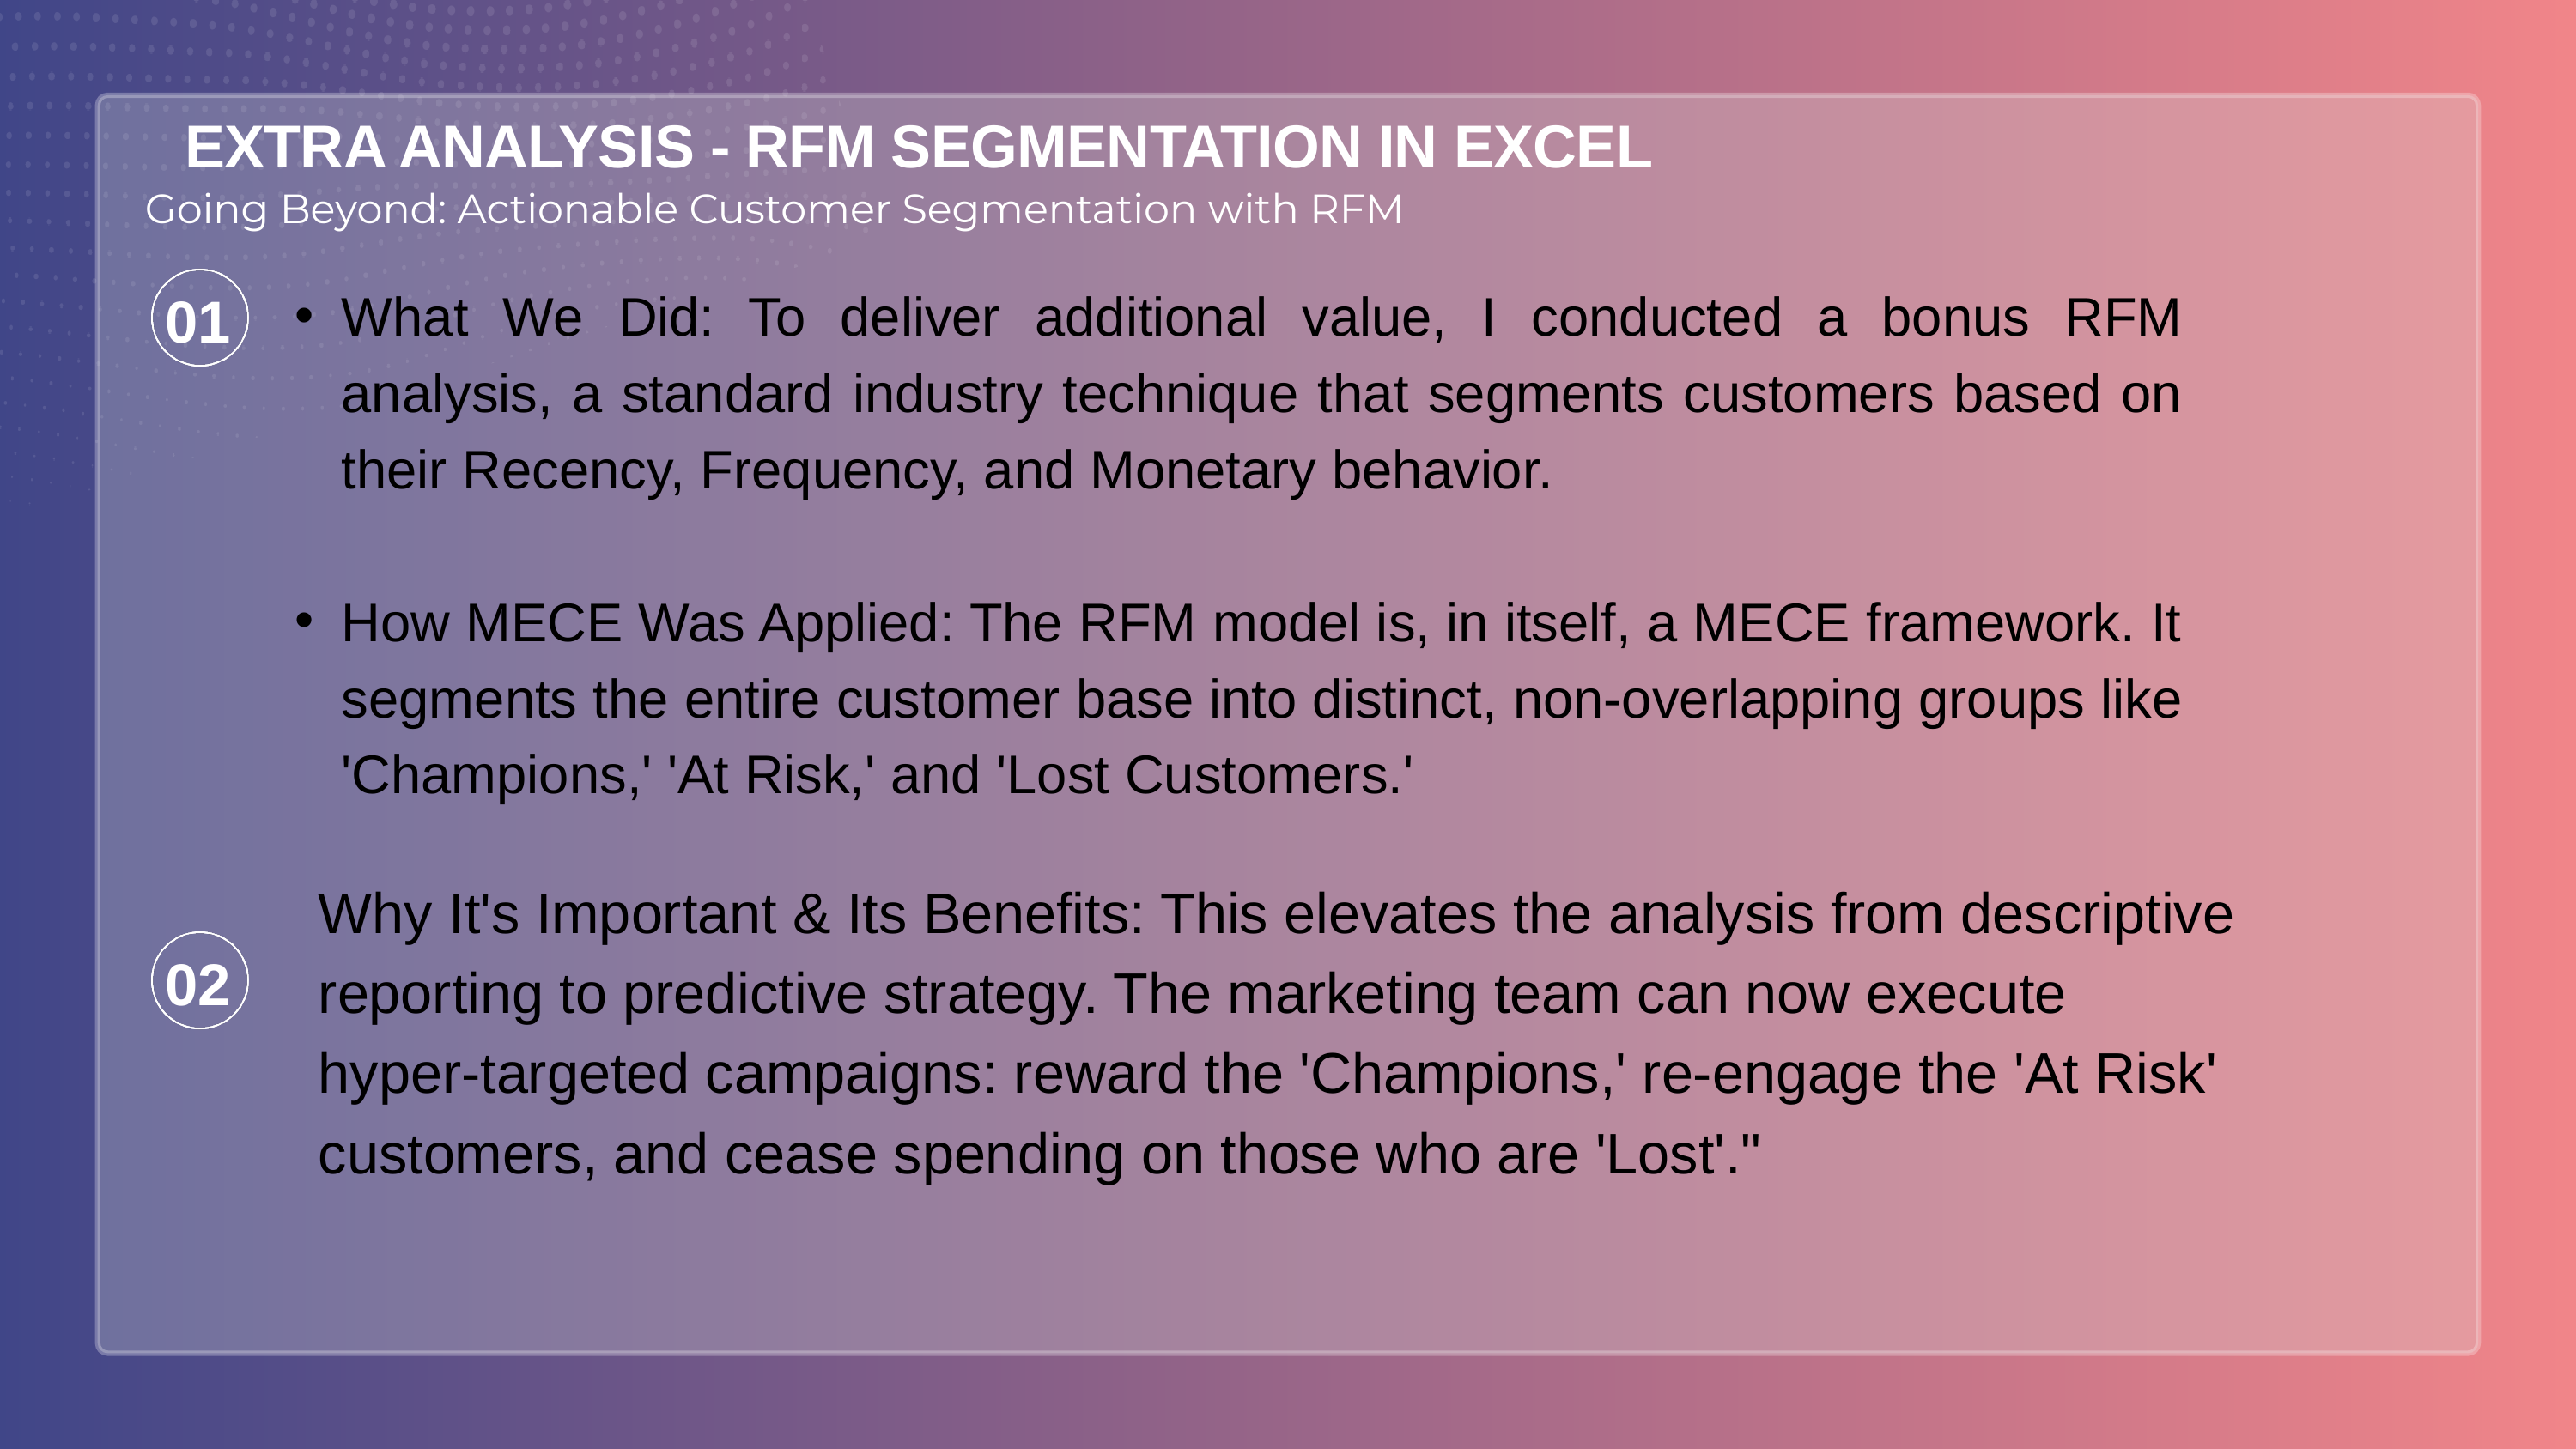

EXTRA ANALYSIS - RFM SEGMENTATION IN EXCEL
Going Beyond: Actionable Customer Segmentation with RFM

What We Did: To deliver additional value, I conducted a bonus RFM analysis, a standard industry technique that segments customers based on their Recency, Frequency, and Monetary behavior.

How MECE Was Applied: The RFM model is, in itself, a MECE framework. It segments the entire customer base into distinct, non-overlapping groups like 'Champions,' 'At Risk,' and 'Lost Customers.'
01
Why It's Important & Its Benefits: This elevates the analysis from descriptive reporting to predictive strategy. The marketing team can now execute hyper-targeted campaigns: reward the 'Champions,' re-engage the 'At Risk' customers, and cease spending on those who are 'Lost'."

02